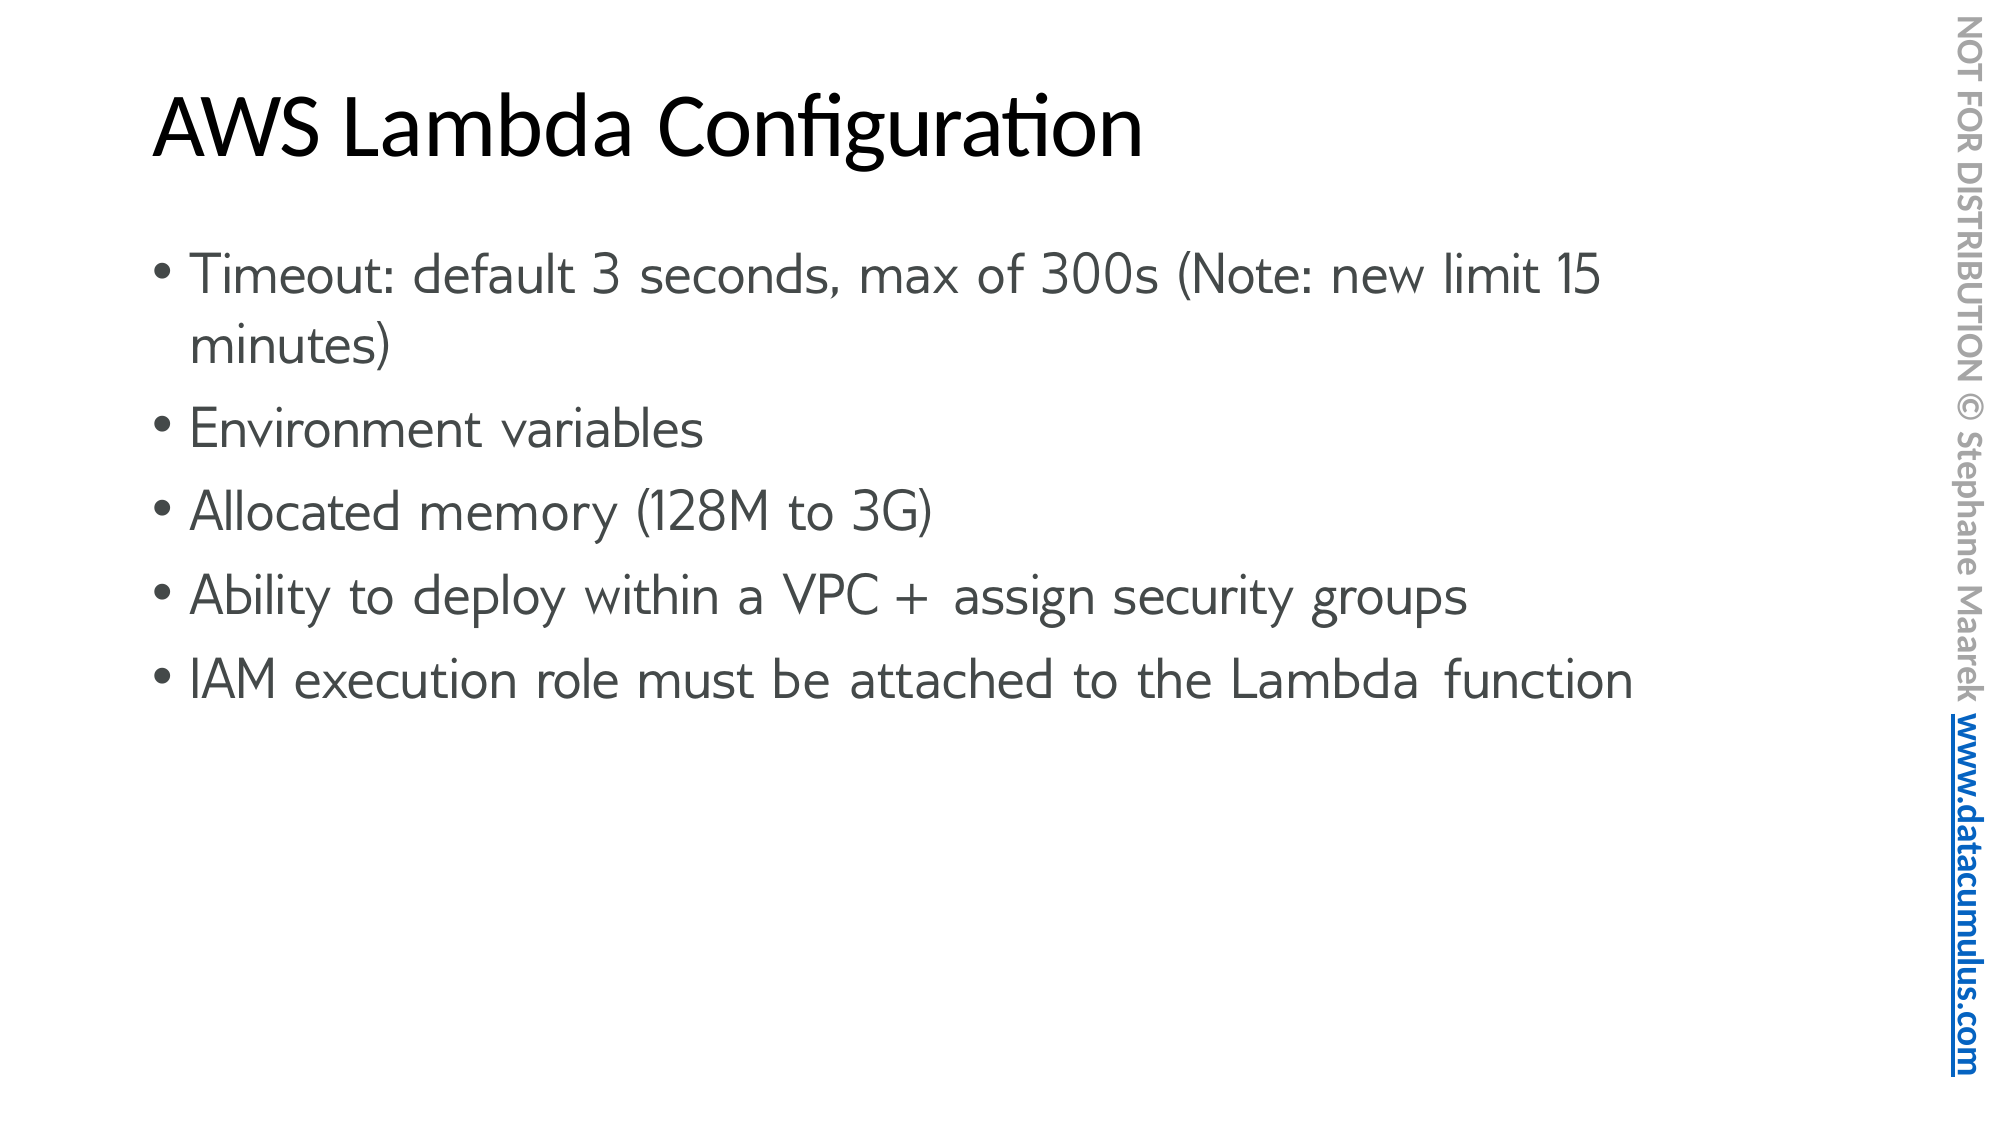

NOT FOR DISTRIBUTION © Stephane Maarek www.datacumulus.com
# AWS Lambda Configuration
Timeout: default 3 seconds, max of 300s (Note: new limit 15 minutes)
Environment variables
Allocated memory (128M to 3G)
Ability to deploy within a VPC + assign security groups
IAM execution role must be attached to the Lambda function
© Stephane Maarek